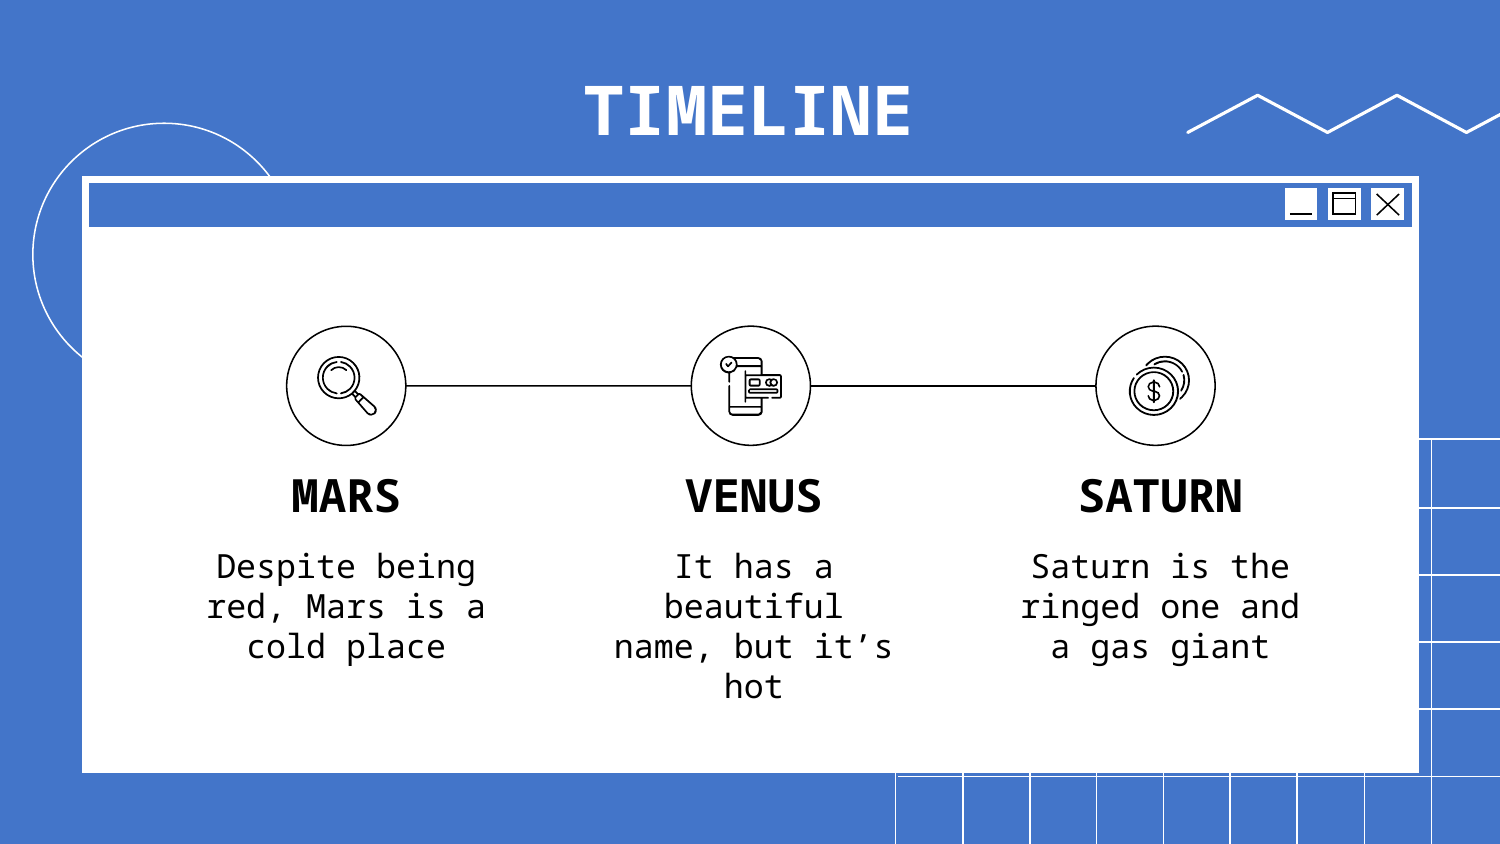

# TIMELINE

MARS
SATURN
VENUS
Despite being red, Mars is a cold place
It has a beautiful name, but it’s hot
Saturn is the ringed one and a gas giant